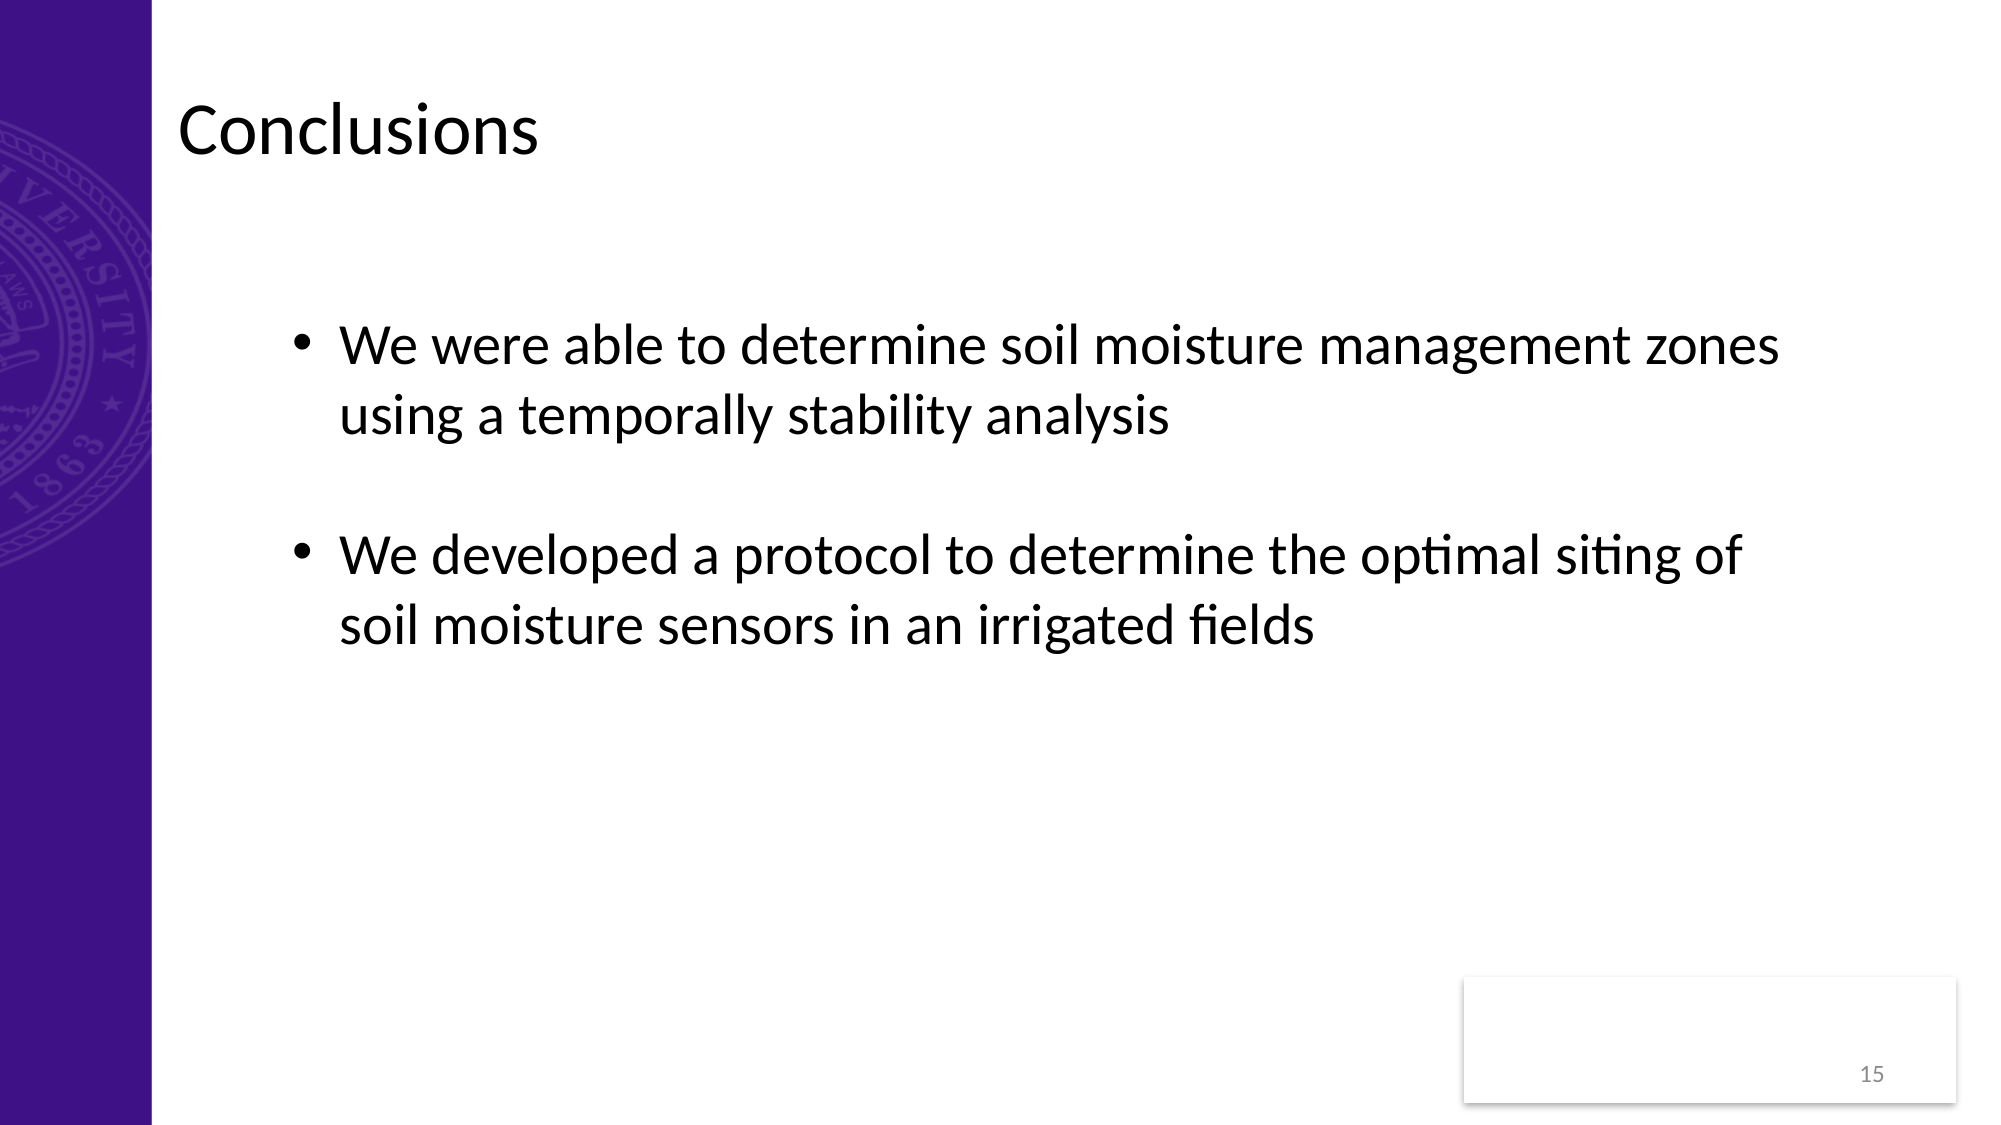

Conclusions
We were able to determine soil moisture management zones using a temporally stability analysis

We developed a protocol to determine the optimal siting of soil moisture sensors in an irrigated fields

15